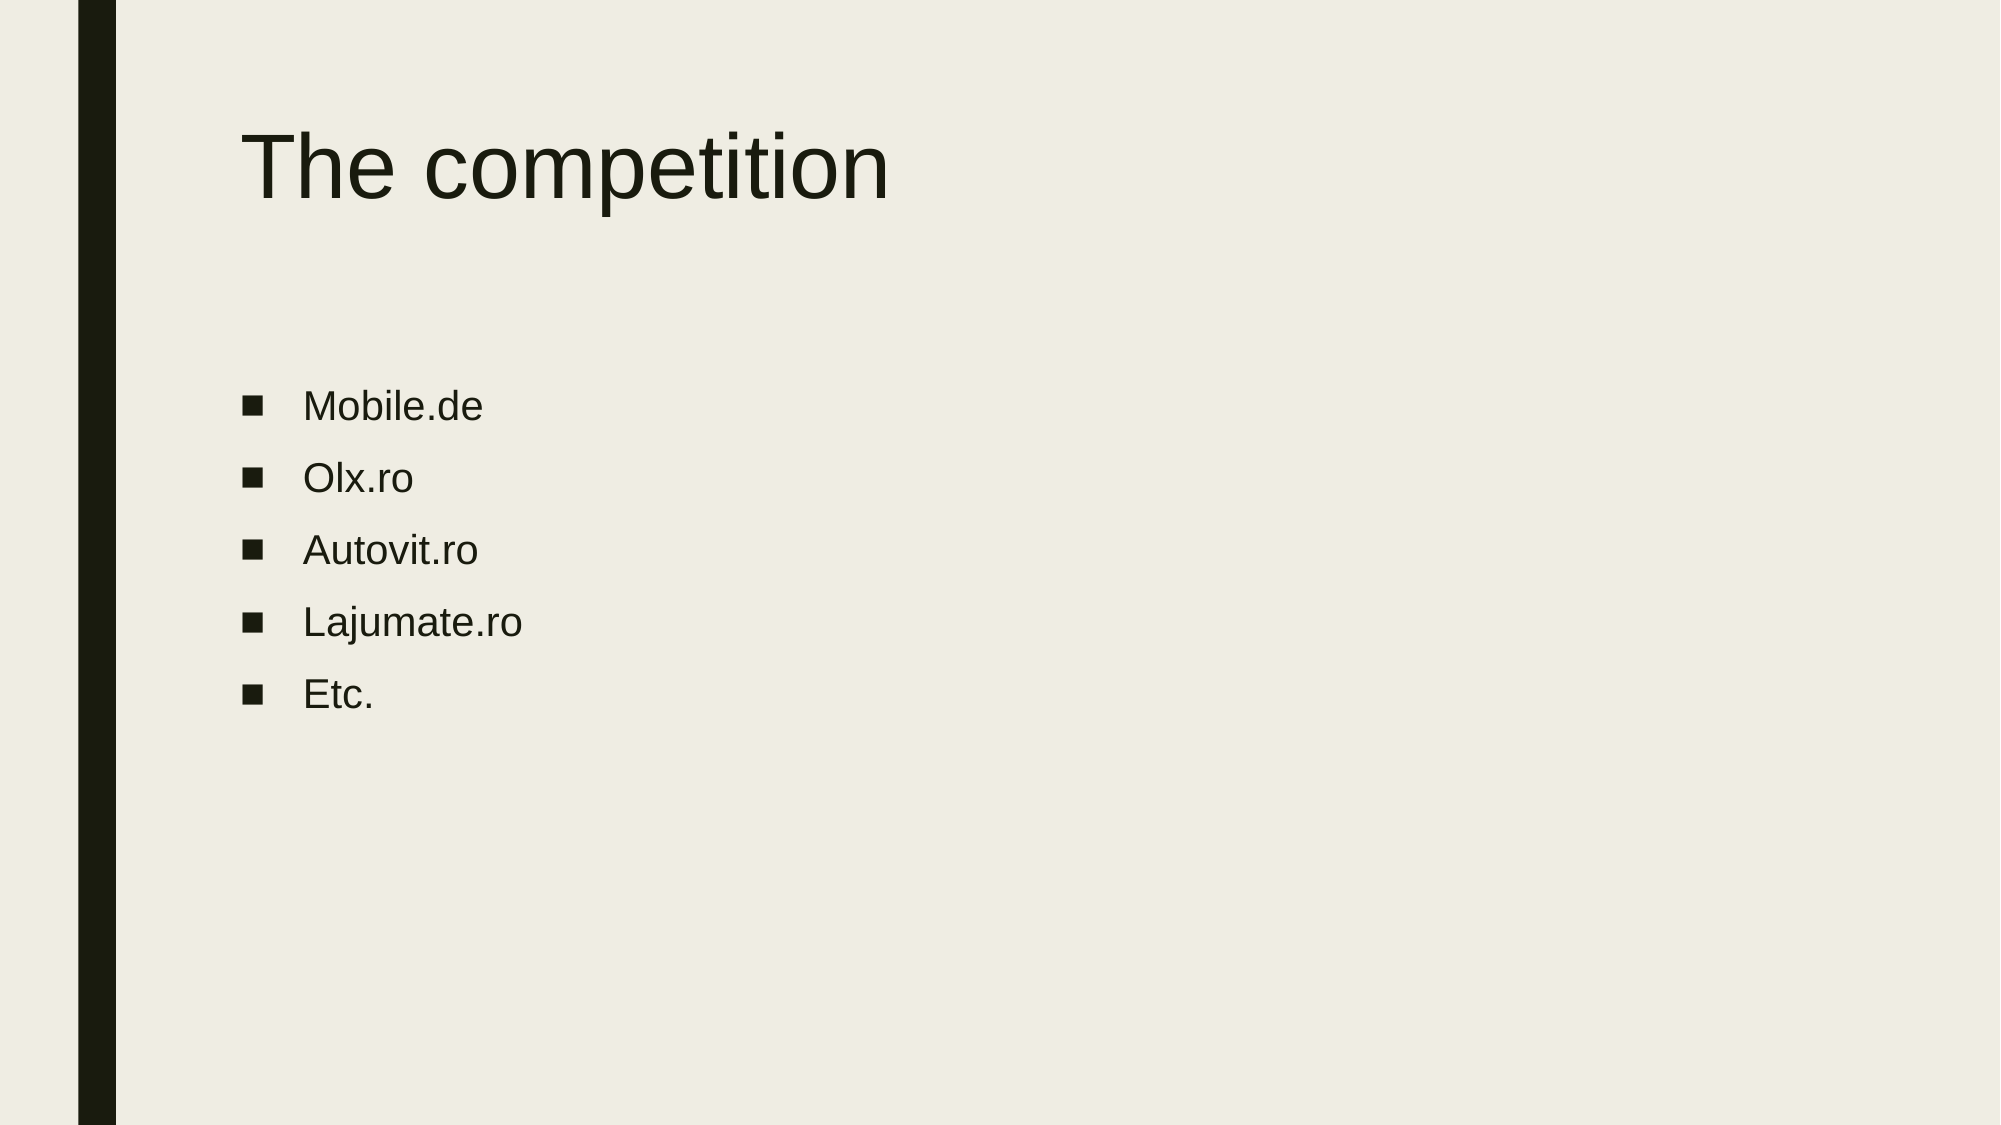

# The competition
Mobile.de
Olx.ro
Autovit.ro
Lajumate.ro
Etc.